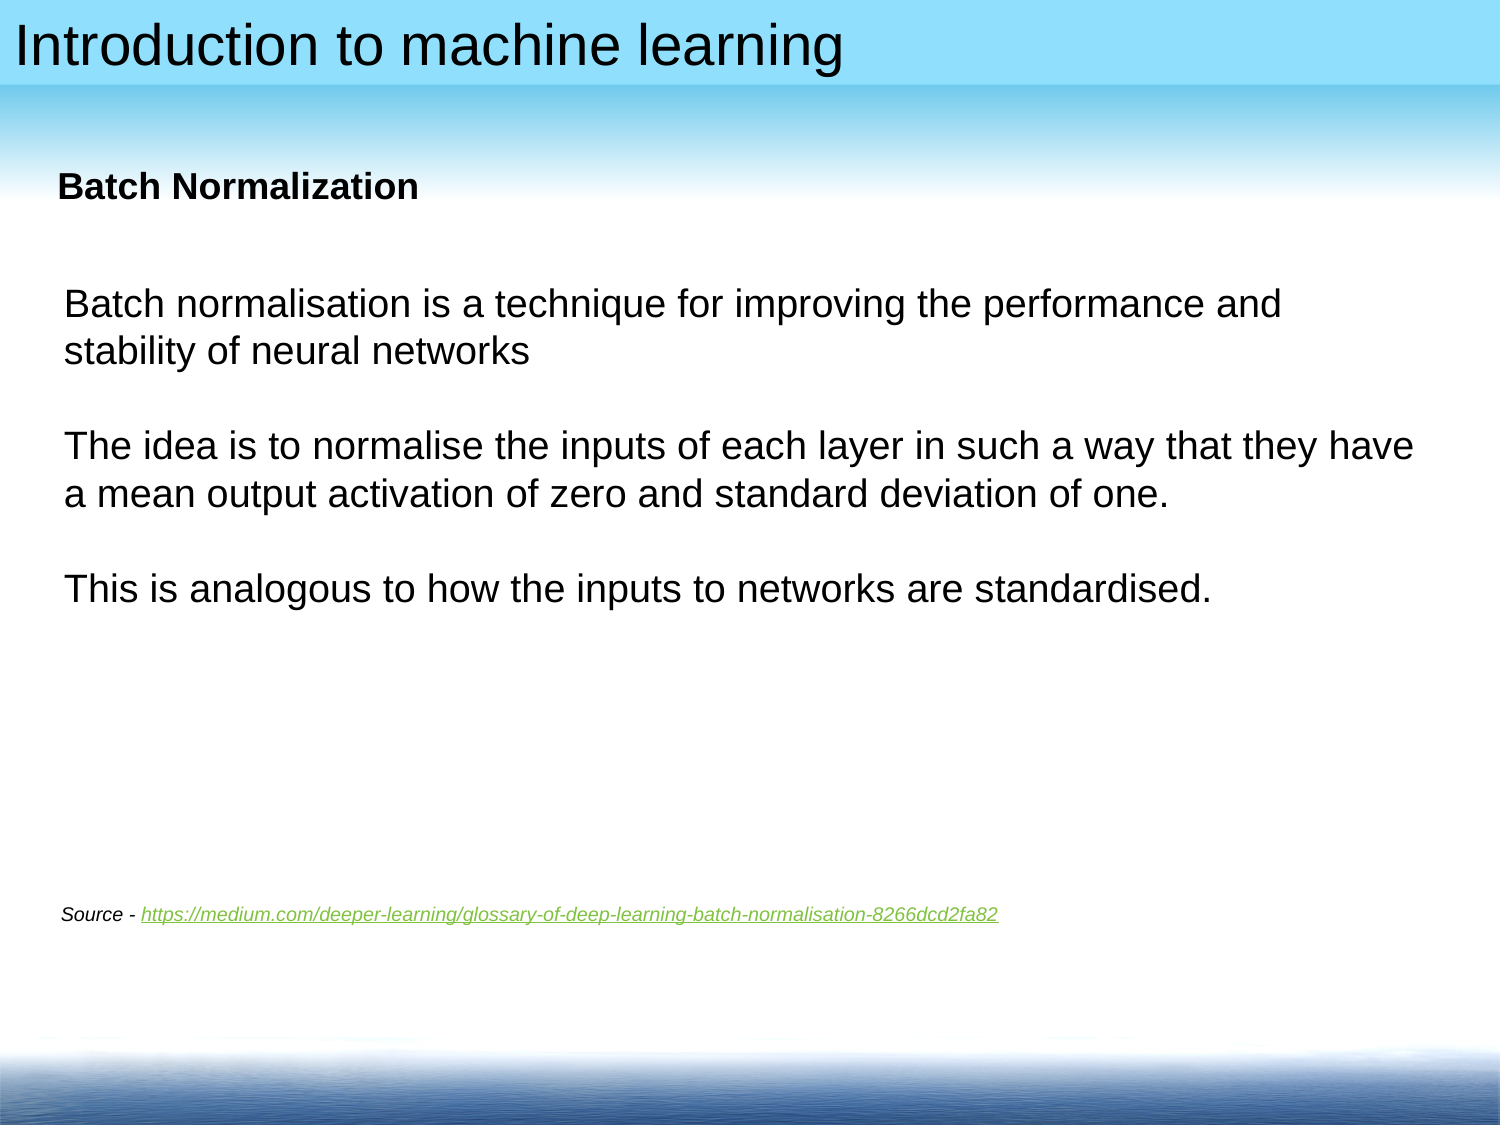

Batch Normalization
Batch normalisation is a technique for improving the performance and stability of neural networks

The idea is to normalise the inputs of each layer in such a way that they have a mean output activation of zero and standard deviation of one.

This is analogous to how the inputs to networks are standardised.
Source - https://medium.com/deeper-learning/glossary-of-deep-learning-batch-normalisation-8266dcd2fa82